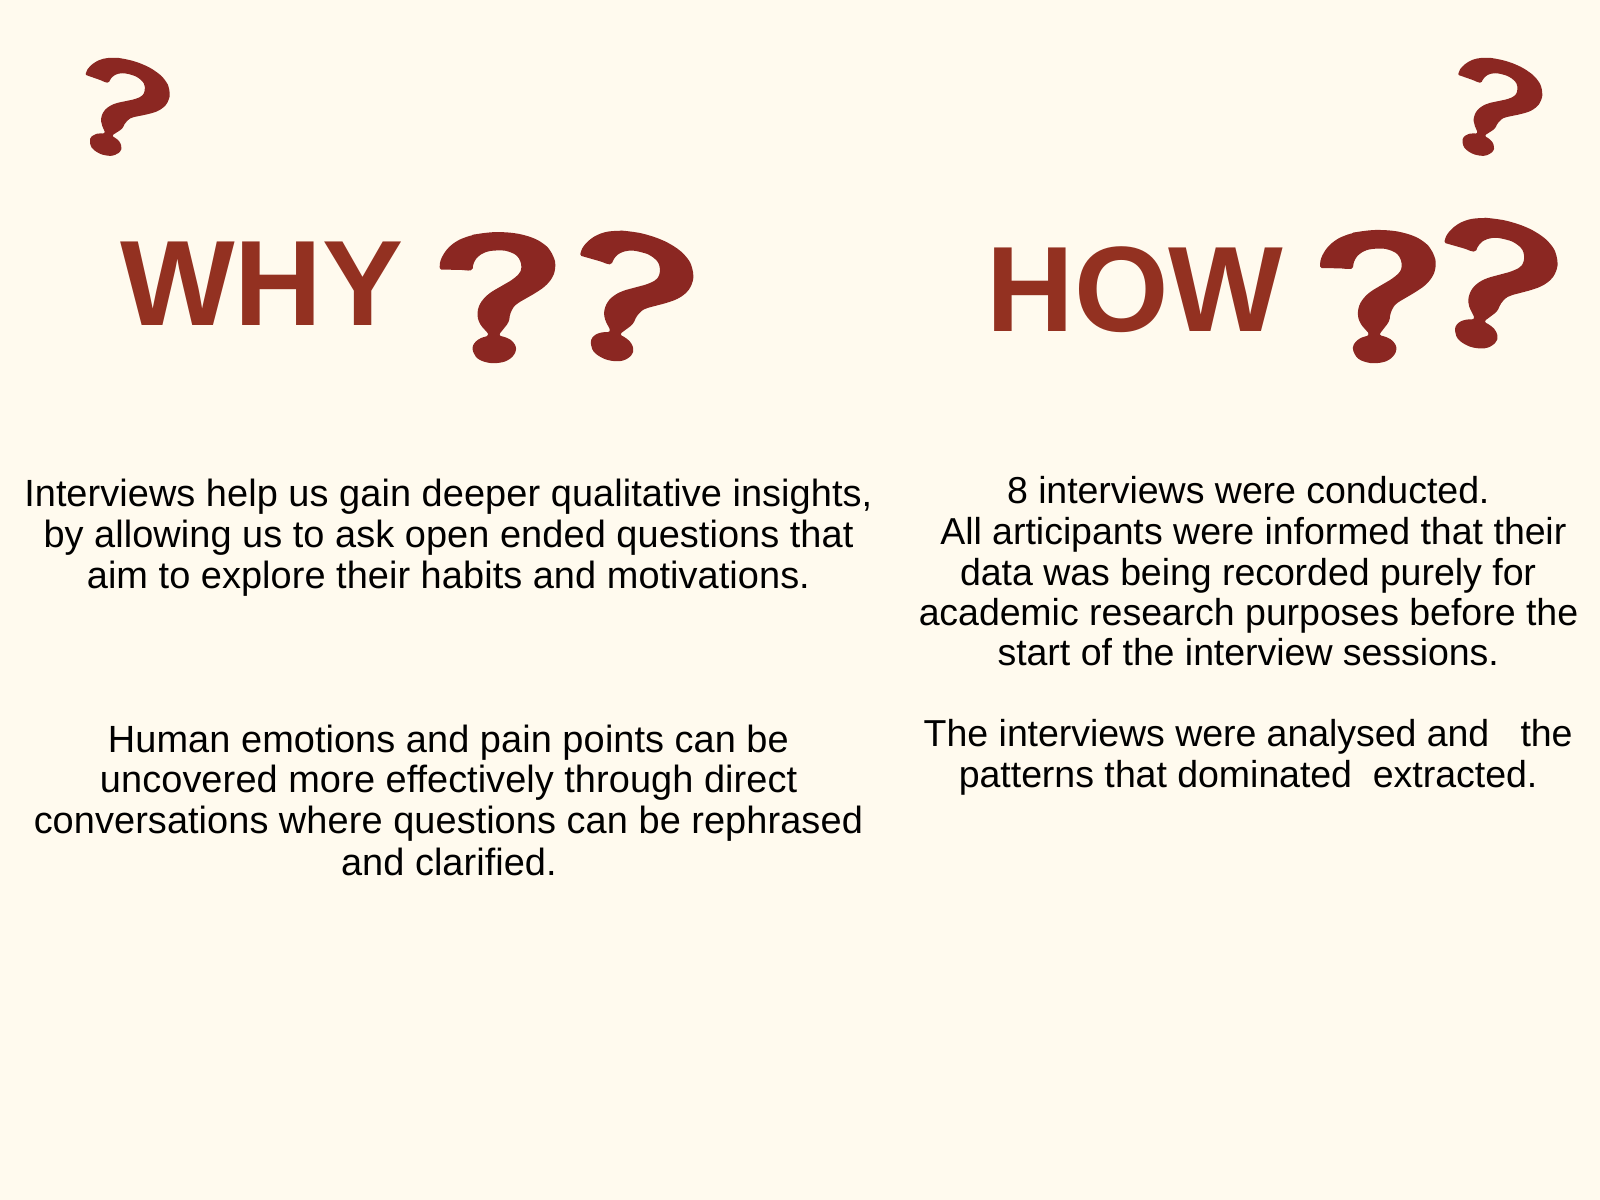

WHY
HOW

8 interviews were conducted.
 All articipants were informed that their data was being recorded purely for academic research purposes before the start of the interview sessions.

The interviews were analysed and   the patterns that dominated  extracted.
Interviews help us gain deeper qualitative insights, by allowing us to ask open ended questions that aim to explore their habits and motivations.

Human emotions and pain points can be uncovered more effectively through direct conversations where questions can be rephrased and clarified.